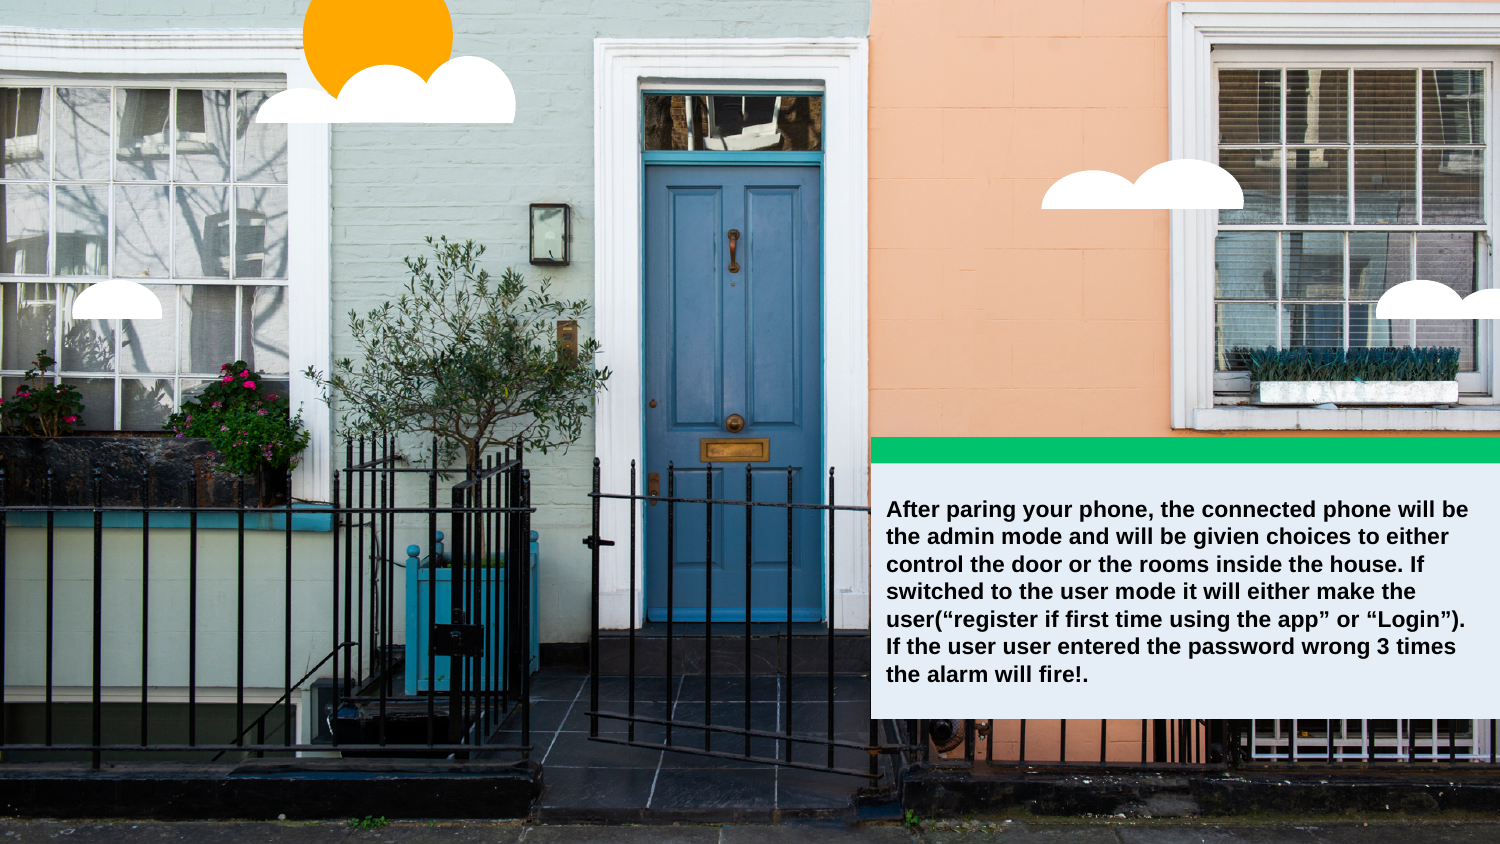

# After paring your phone, the connected phone will be the admin mode and will be givien choices to either control the door or the rooms inside the house. If switched to the user mode it will either make the user(“register if first time using the app” or “Login”). If the user user entered the password wrong 3 times the alarm will fire!.